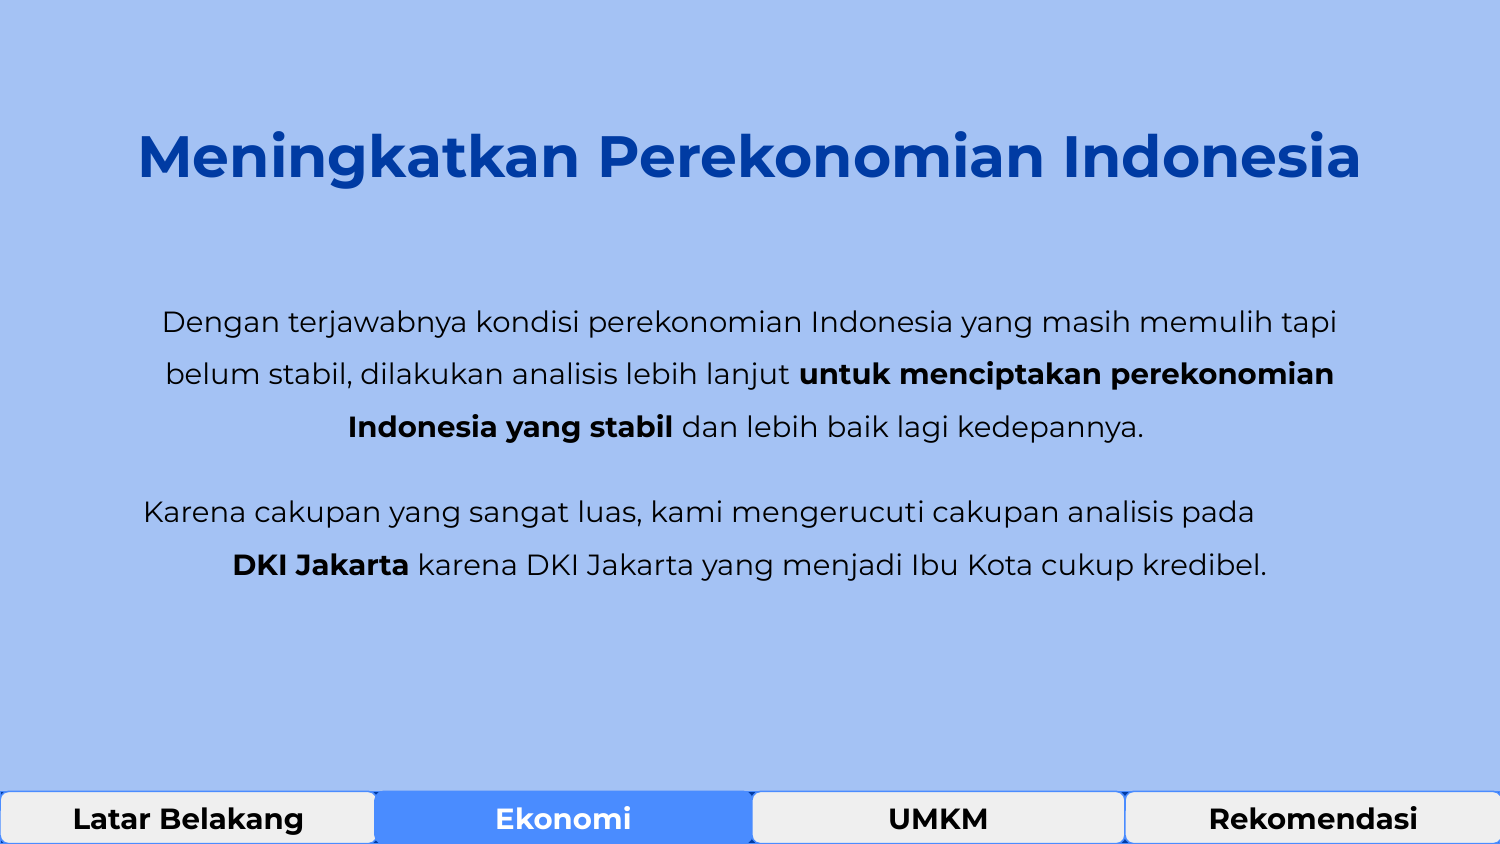

# Meningkatkan Perekonomian Indonesia
Dengan terjawabnya kondisi perekonomian Indonesia yang masih memulih tapi belum stabil, dilakukan analisis lebih lanjut untuk menciptakan perekonomian Indonesia yang stabil dan lebih baik lagi kedepannya.
Karena cakupan yang sangat luas, kami mengerucuti cakupan analisis pada              DKI Jakarta karena DKI Jakarta yang menjadi Ibu Kota cukup kredibel.

Latar Belakang
Ekonomi
UMKM
Rekomendasi